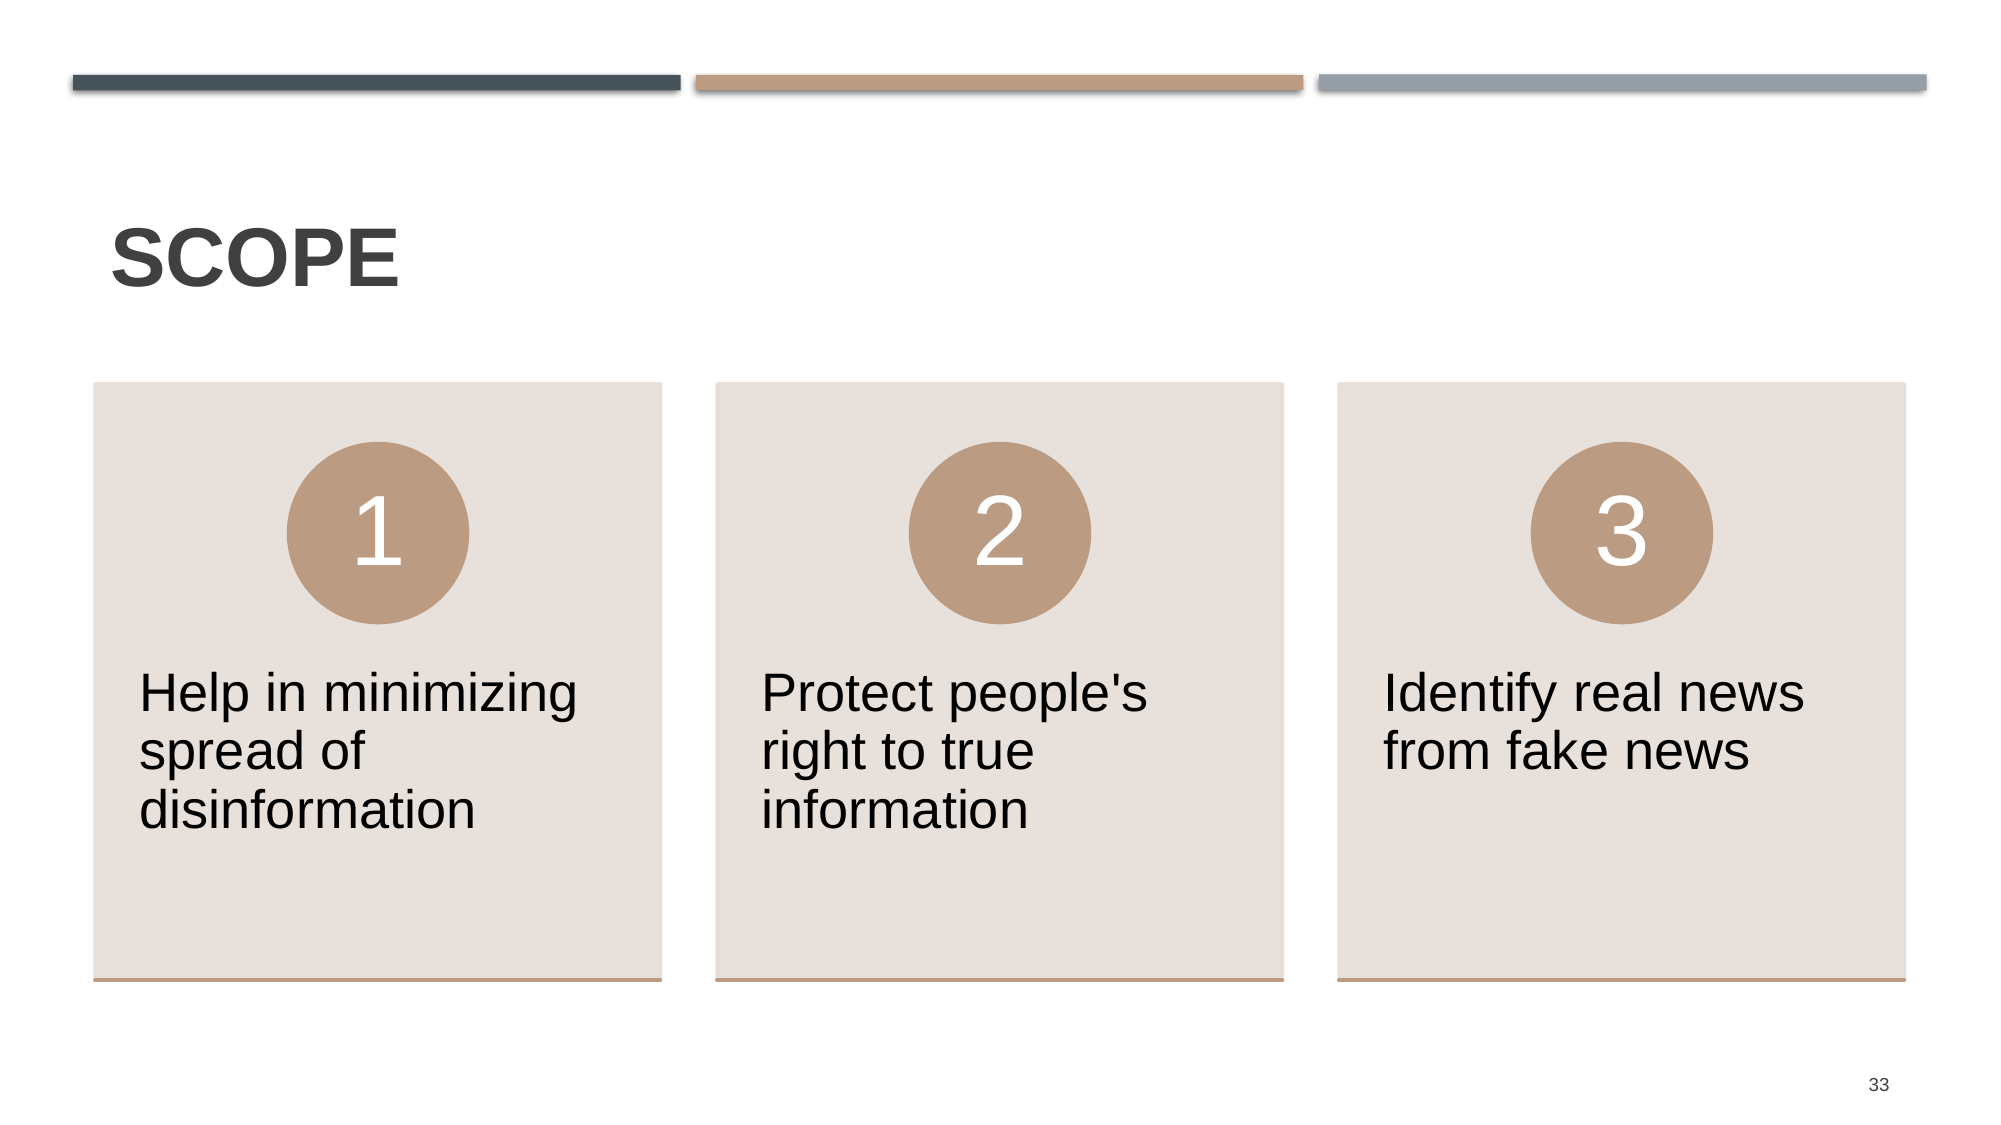

# scope
Help in minimizing spread of disinformation
1
Protect people's right to true information
2
Identify real news from fake news
3
33